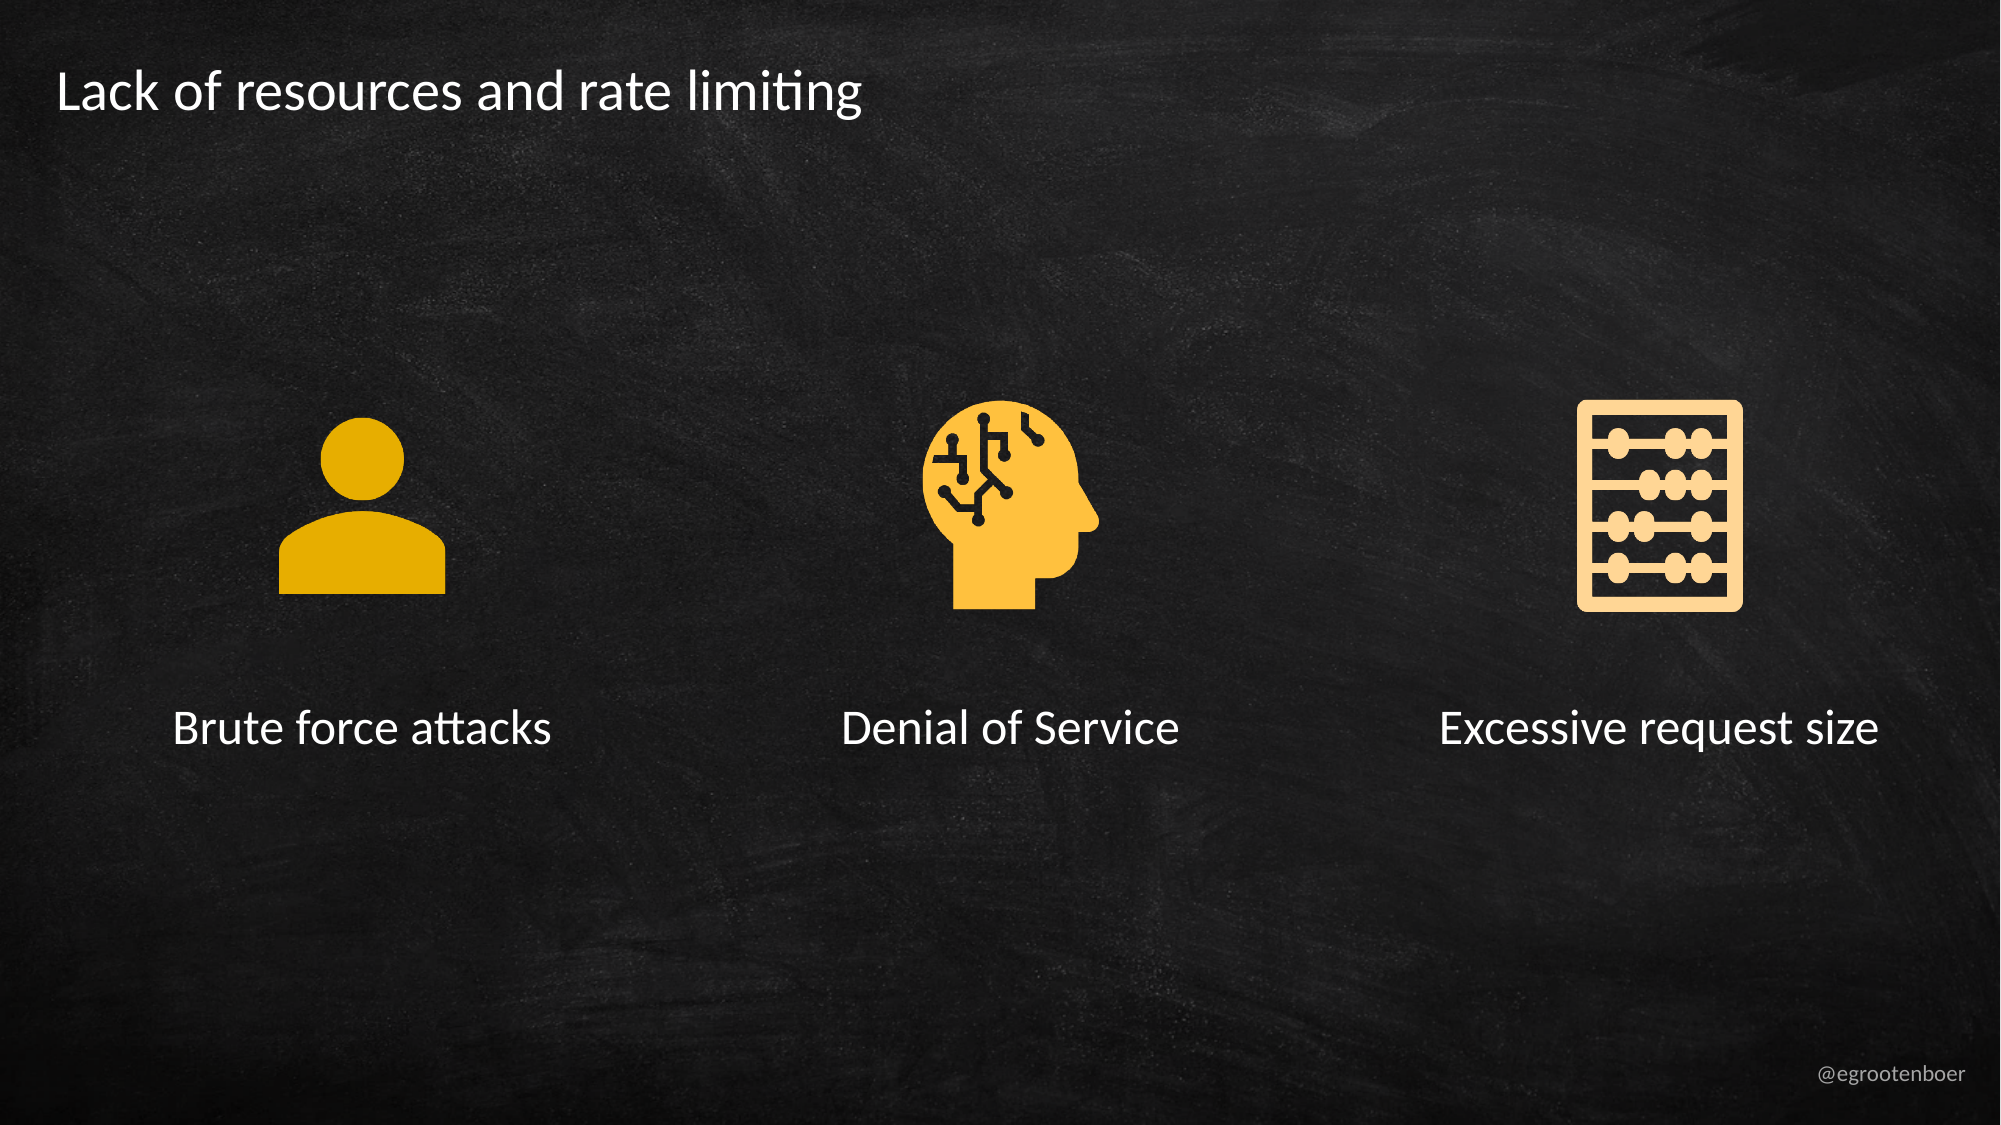

# Lack of resources and rate limiting
Brute force attacks
Denial of Service
Excessive request size